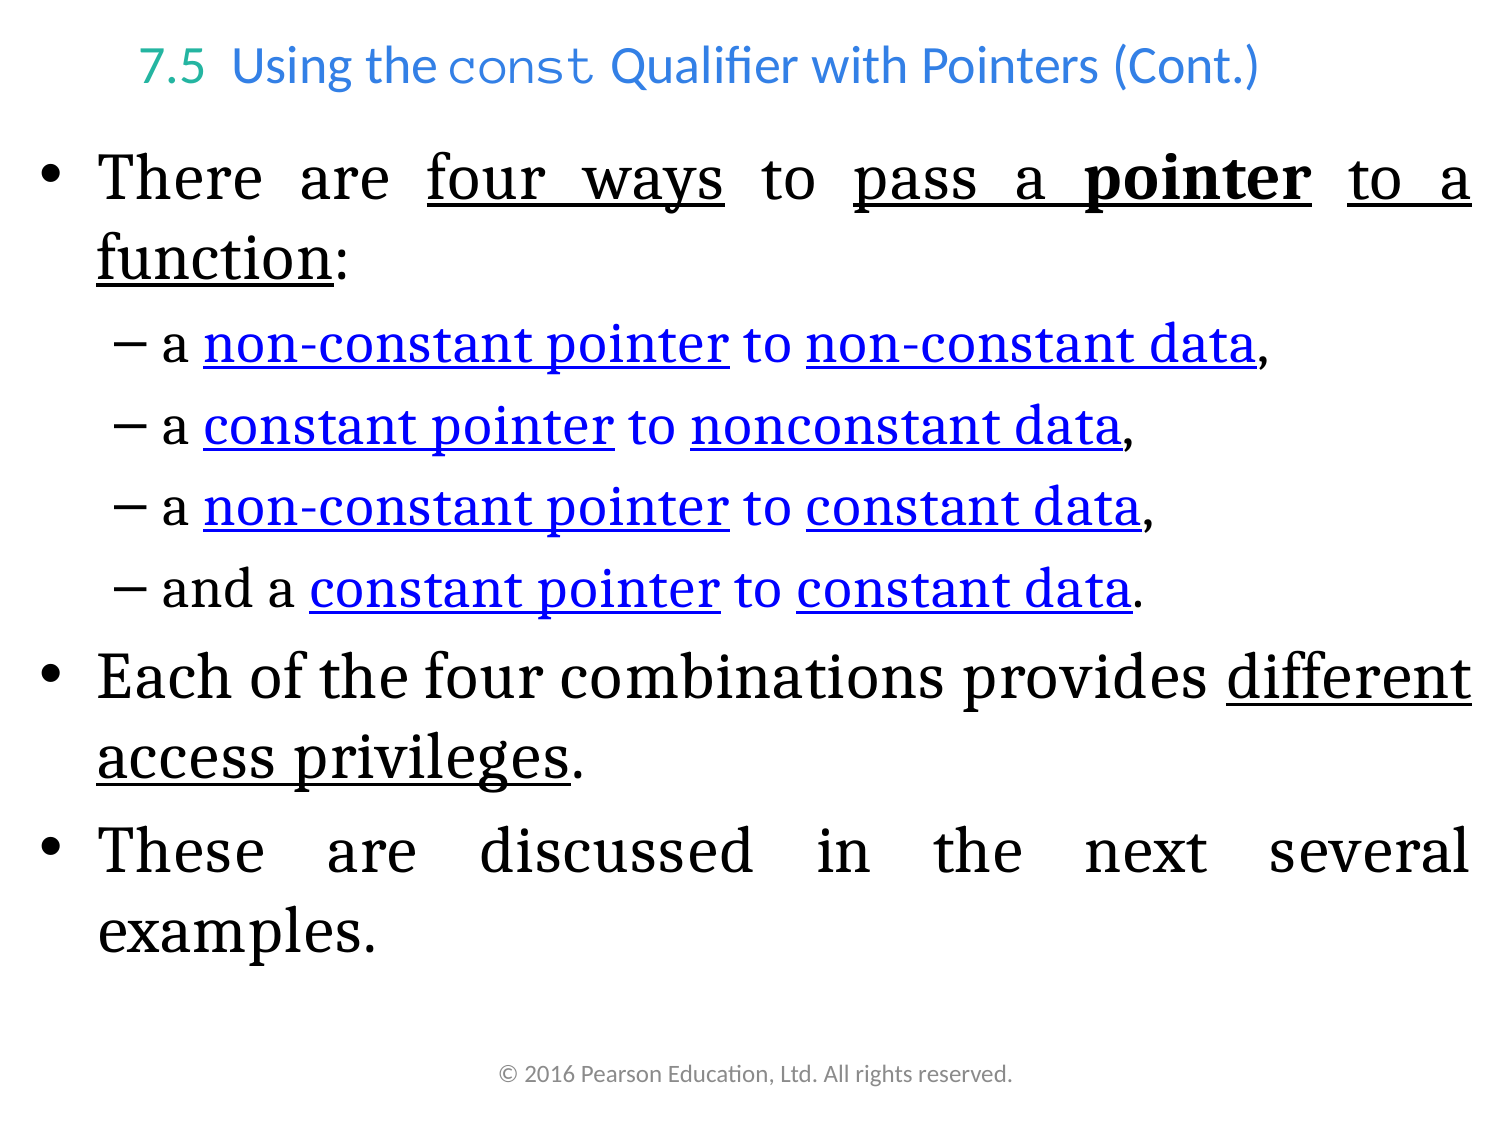

# 7.5  Using the const Qualifier with Pointers (Cont.)
There are four ways to pass a pointer to a function:
a non-constant pointer to non-constant data,
a constant pointer to nonconstant data,
a non-constant pointer to constant data,
and a constant pointer to constant data.
Each of the four combinations provides different access privileges.
These are discussed in the next several examples.
© 2016 Pearson Education, Ltd. All rights reserved.